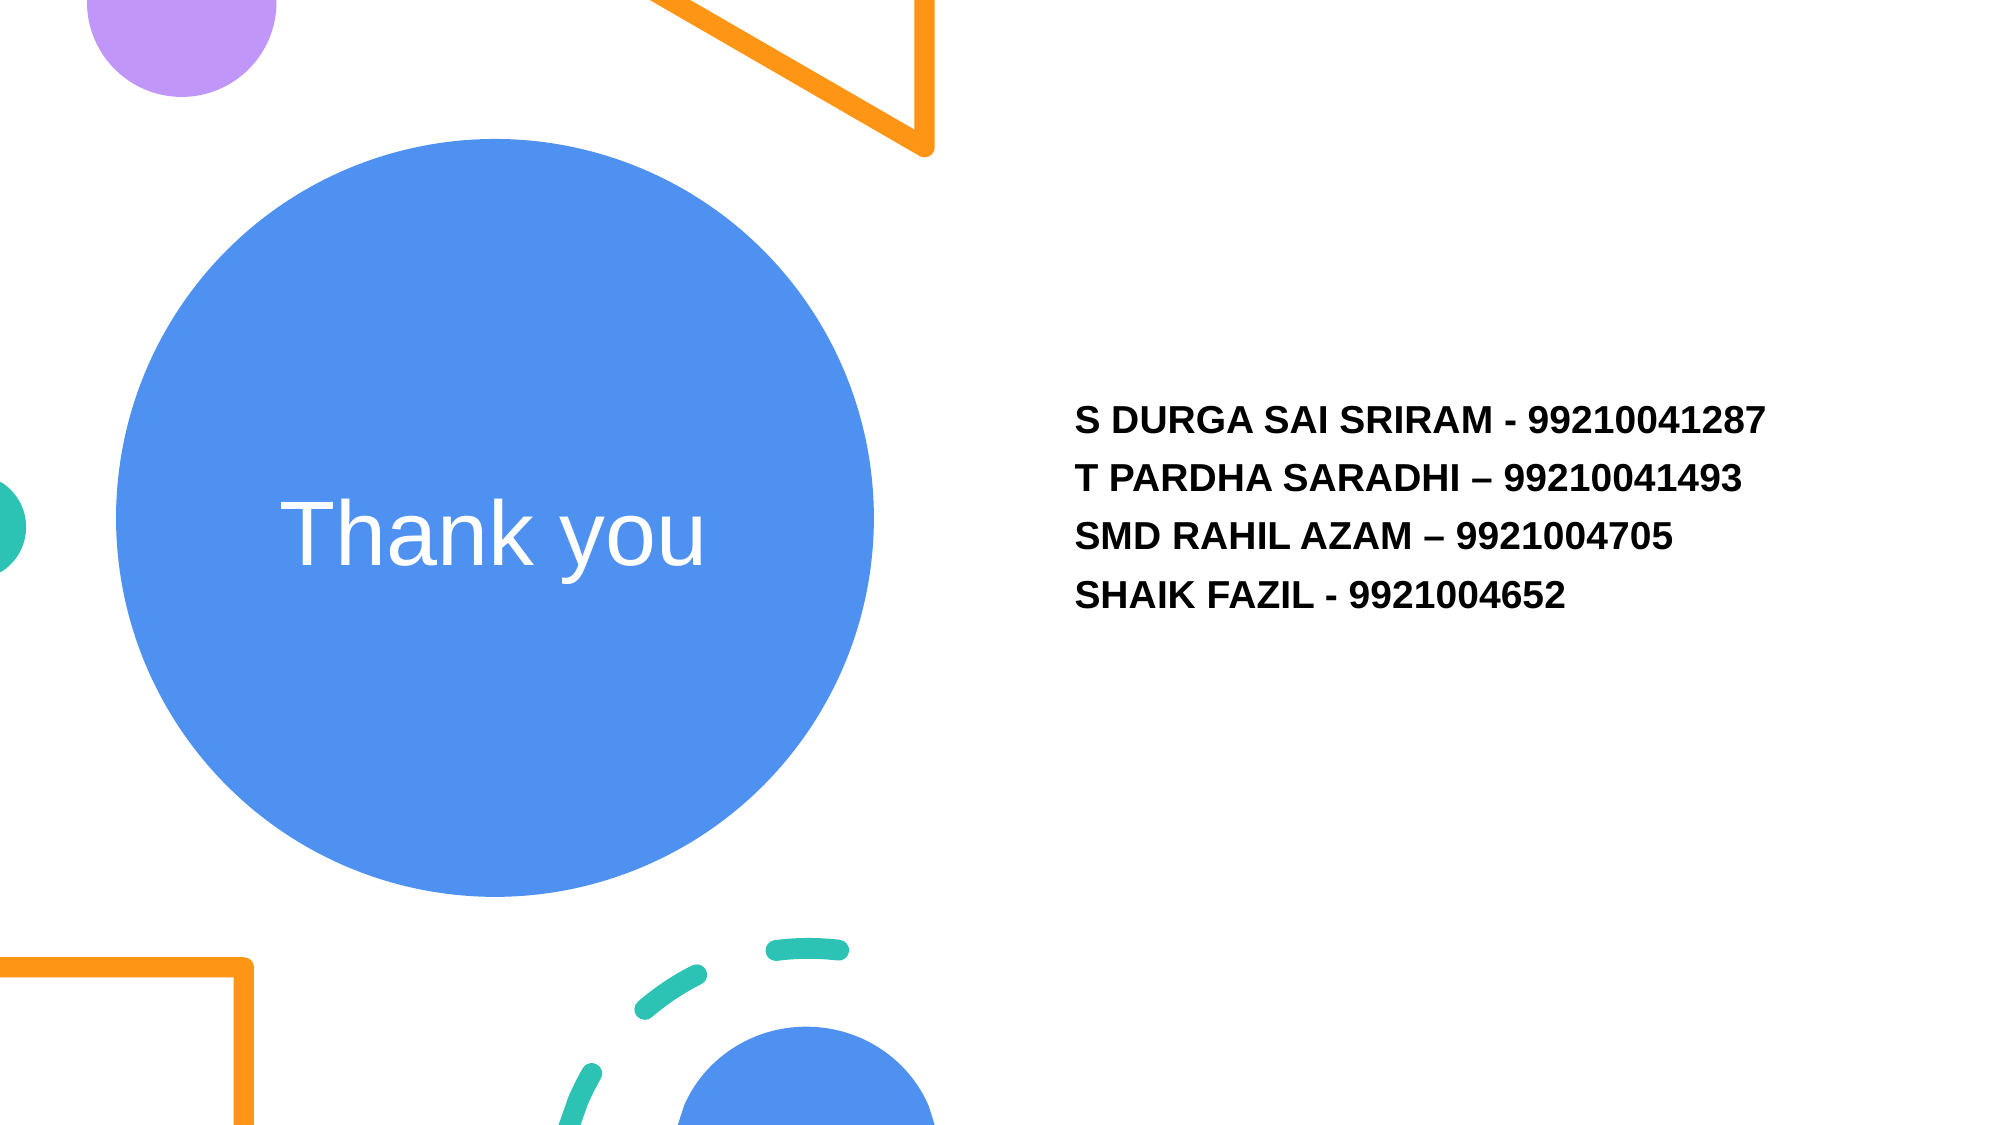

# Thank you
S DURGA SAI SRIRAM - 99210041287
T PARDHA SARADHI – 99210041493
SMD RAHIL AZAM – 9921004705
SHAIK FAZIL - 9921004652